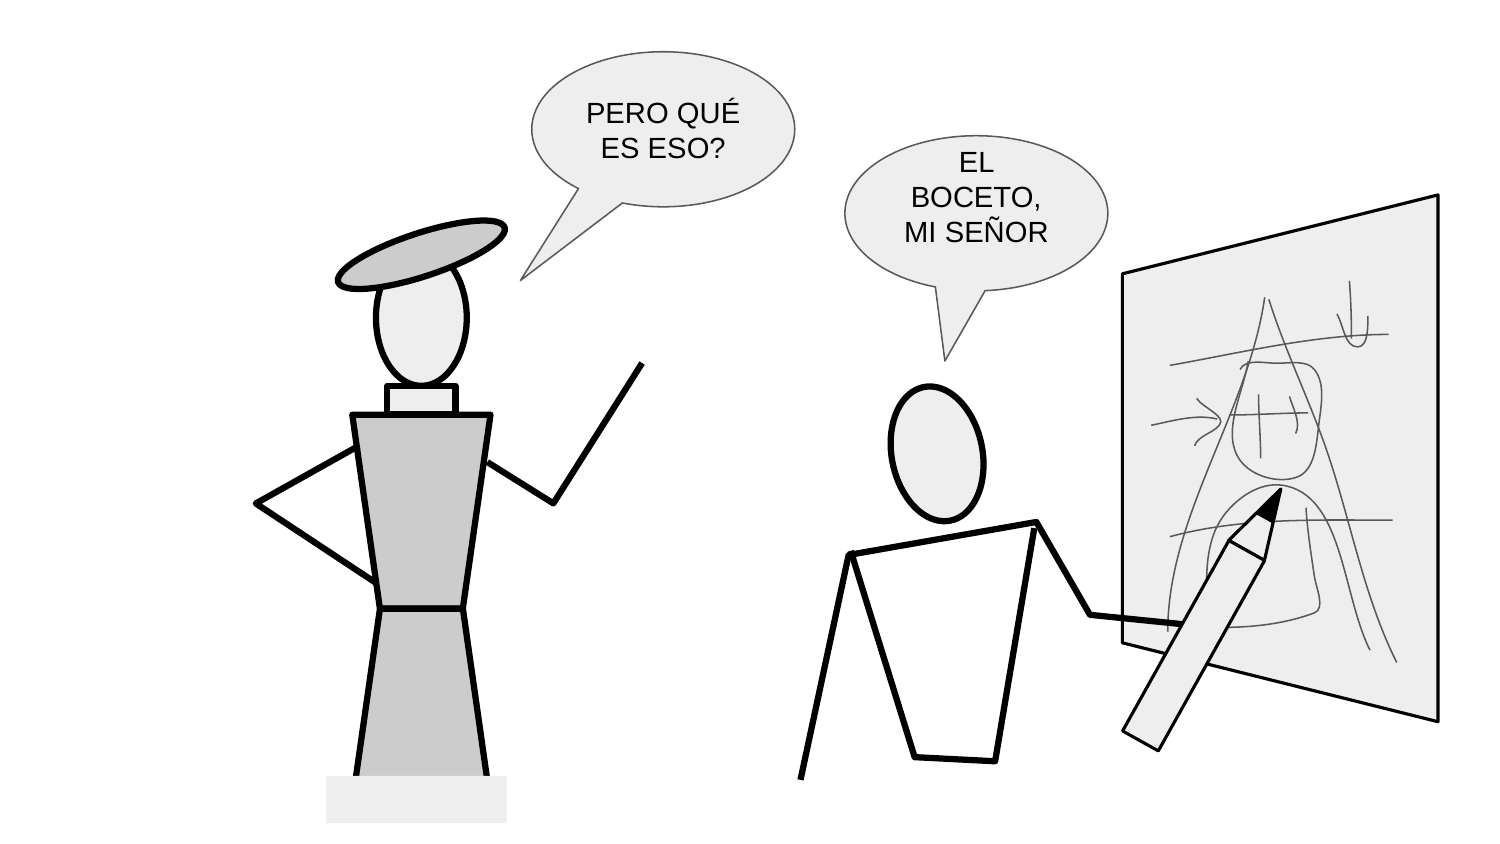

PERO QUÉ ES ESO?
EL BOCETO,
MI SEÑOR